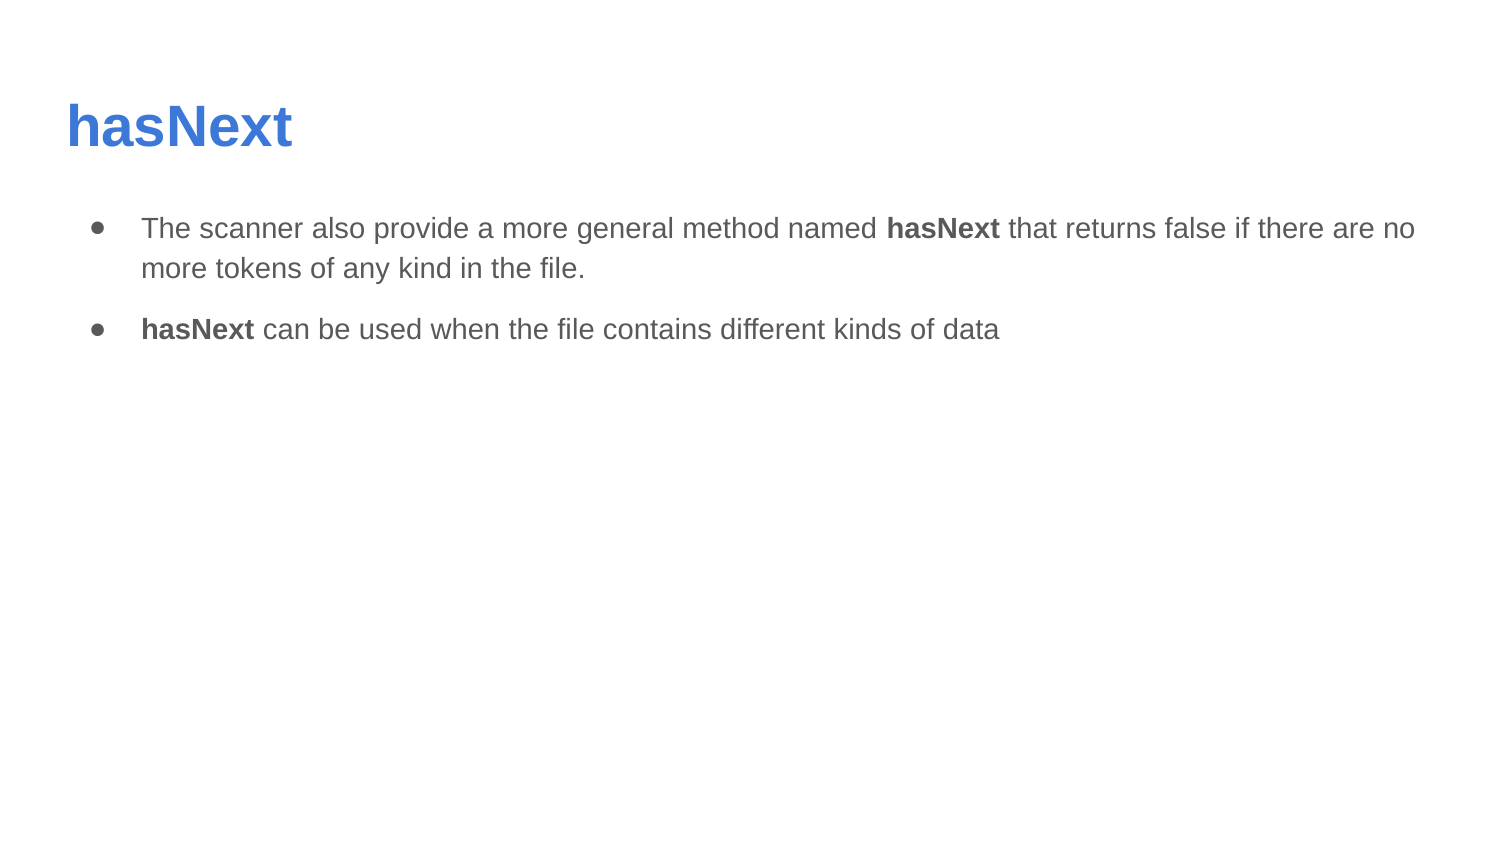

# hasNext

The scanner also provide a more general method named hasNext that returns false if there are no more tokens of any kind in the file.
hasNext can be used when the file contains different kinds of data